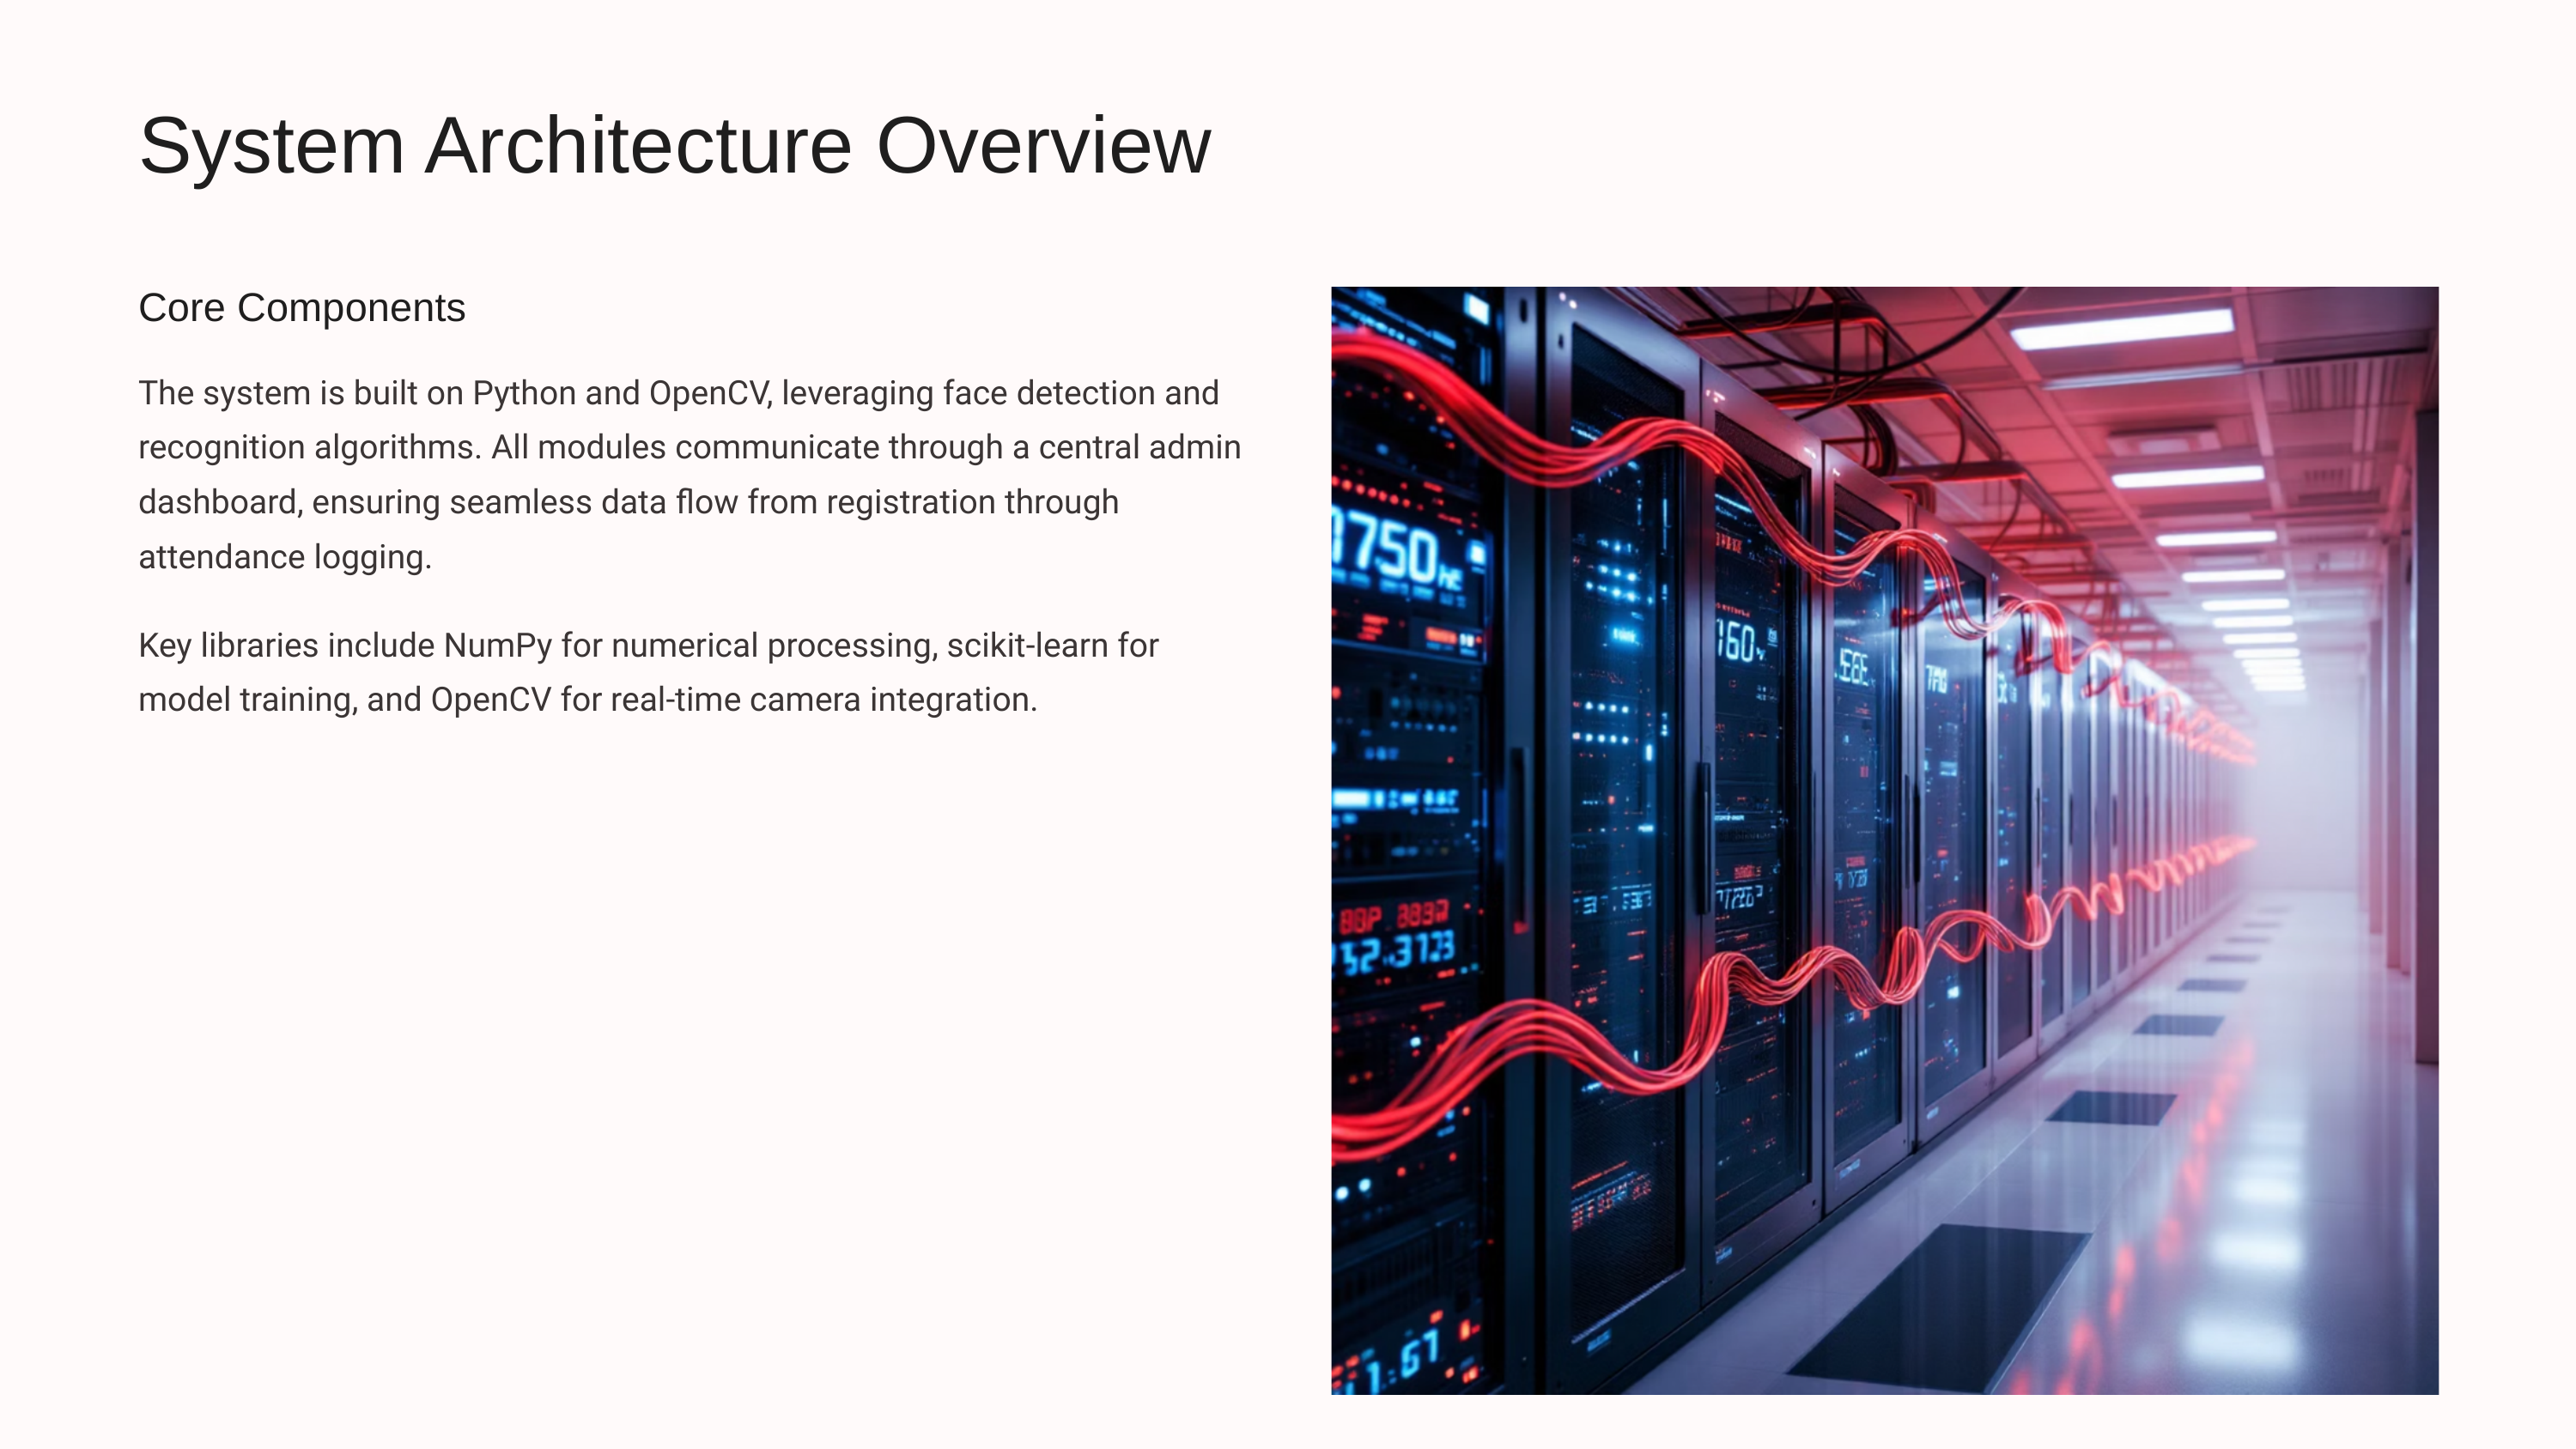

System Architecture Overview
Core Components

The system is built on Python and OpenCV, leveraging face detection and recognition algorithms. All modules communicate through a central admin dashboard, ensuring seamless data flow from registration through attendance logging.
Key libraries include NumPy for numerical processing, scikit-learn for model training, and OpenCV for real-time camera integration.